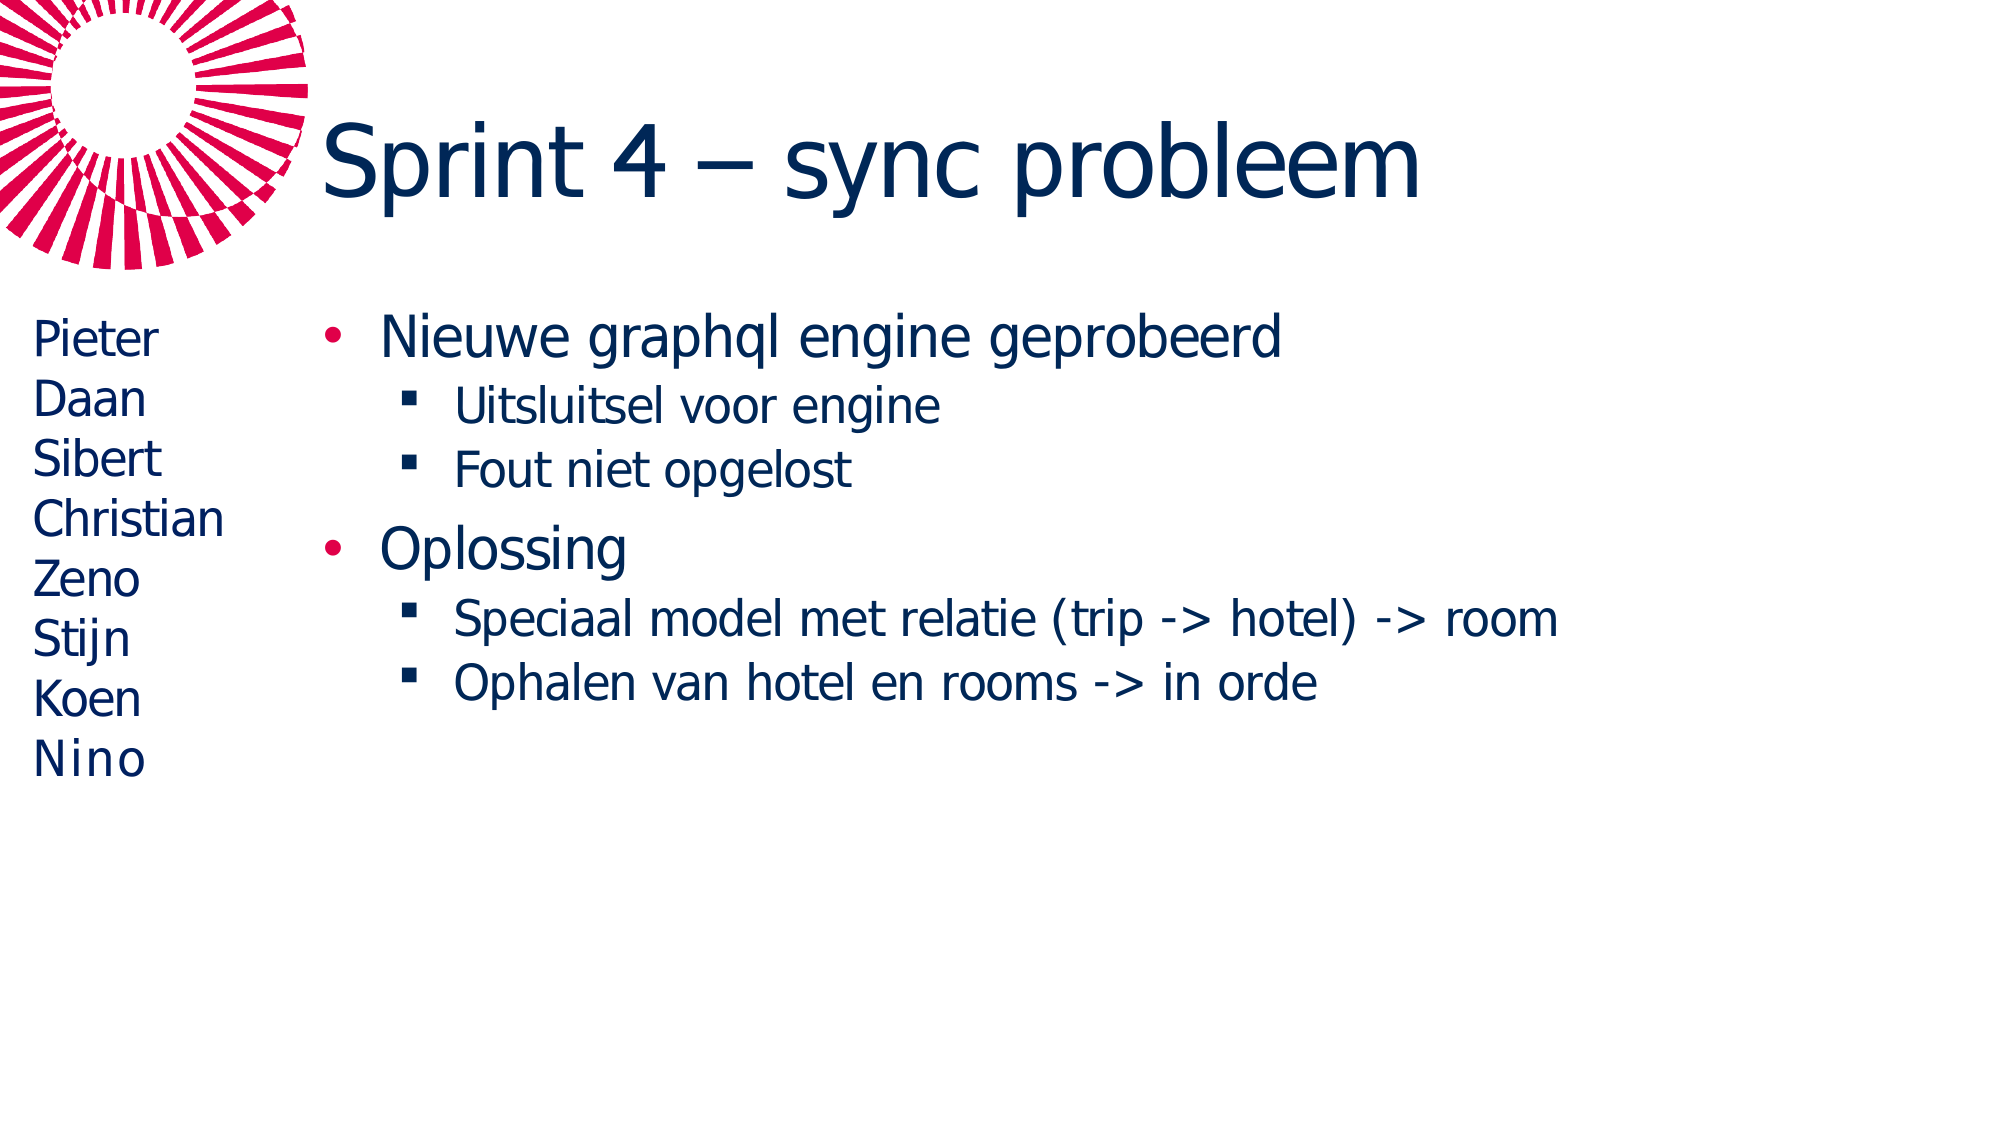

# Sprint 4 – sync probleem
Pieter
Daan
Sibert
Christian
Zeno
Stijn
Koen
Nino
Nieuwe graphql engine geprobeerd
Uitsluitsel voor engine
Fout niet opgelost
Oplossing
Speciaal model met relatie (trip -> hotel) -> room
Ophalen van hotel en rooms -> in orde